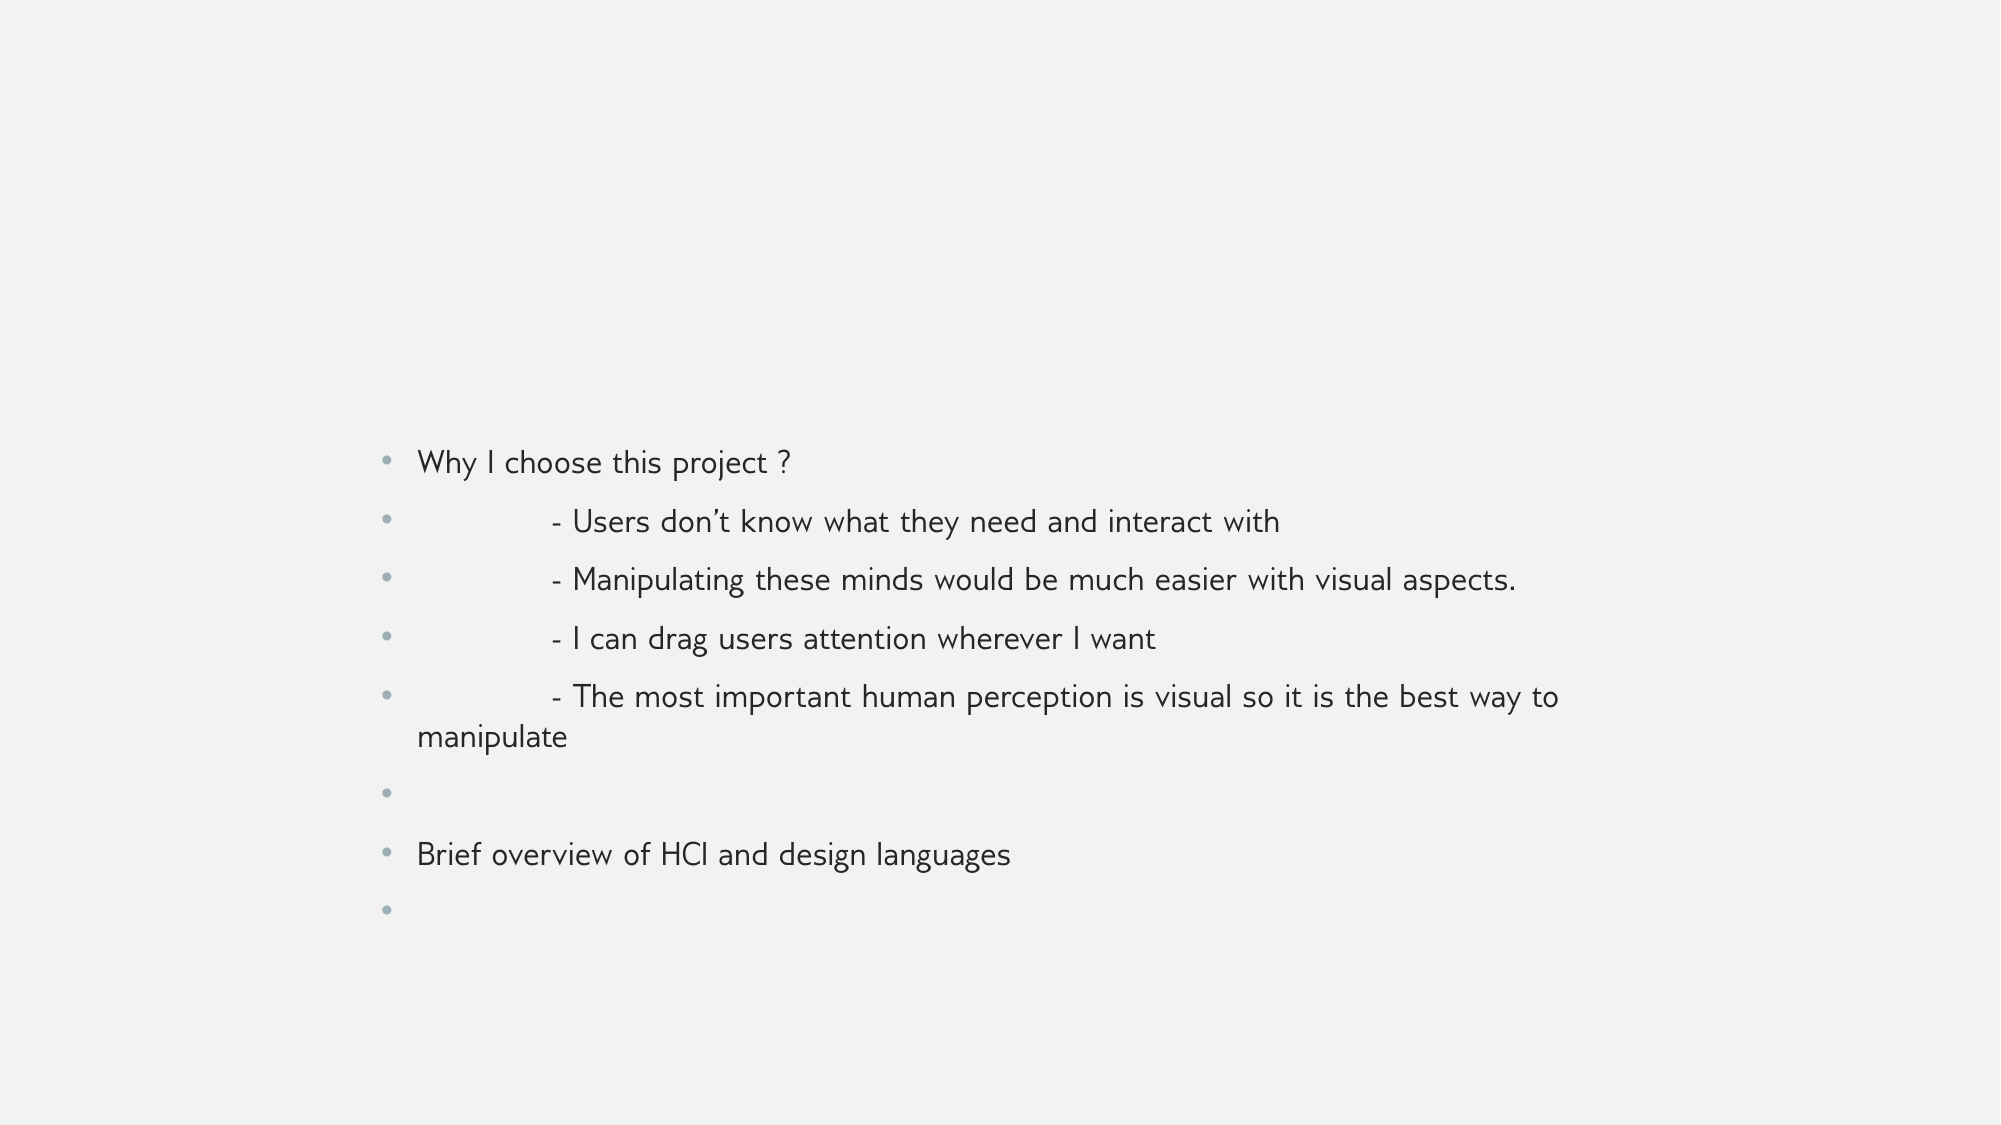

#
Why I choose this project ?
	- Users don’t know what they need and interact with
	- Manipulating these minds would be much easier with visual aspects.
	- I can drag users attention wherever I want
	- The most important human perception is visual so it is the best way to manipulate

Brief overview of HCI and design languages